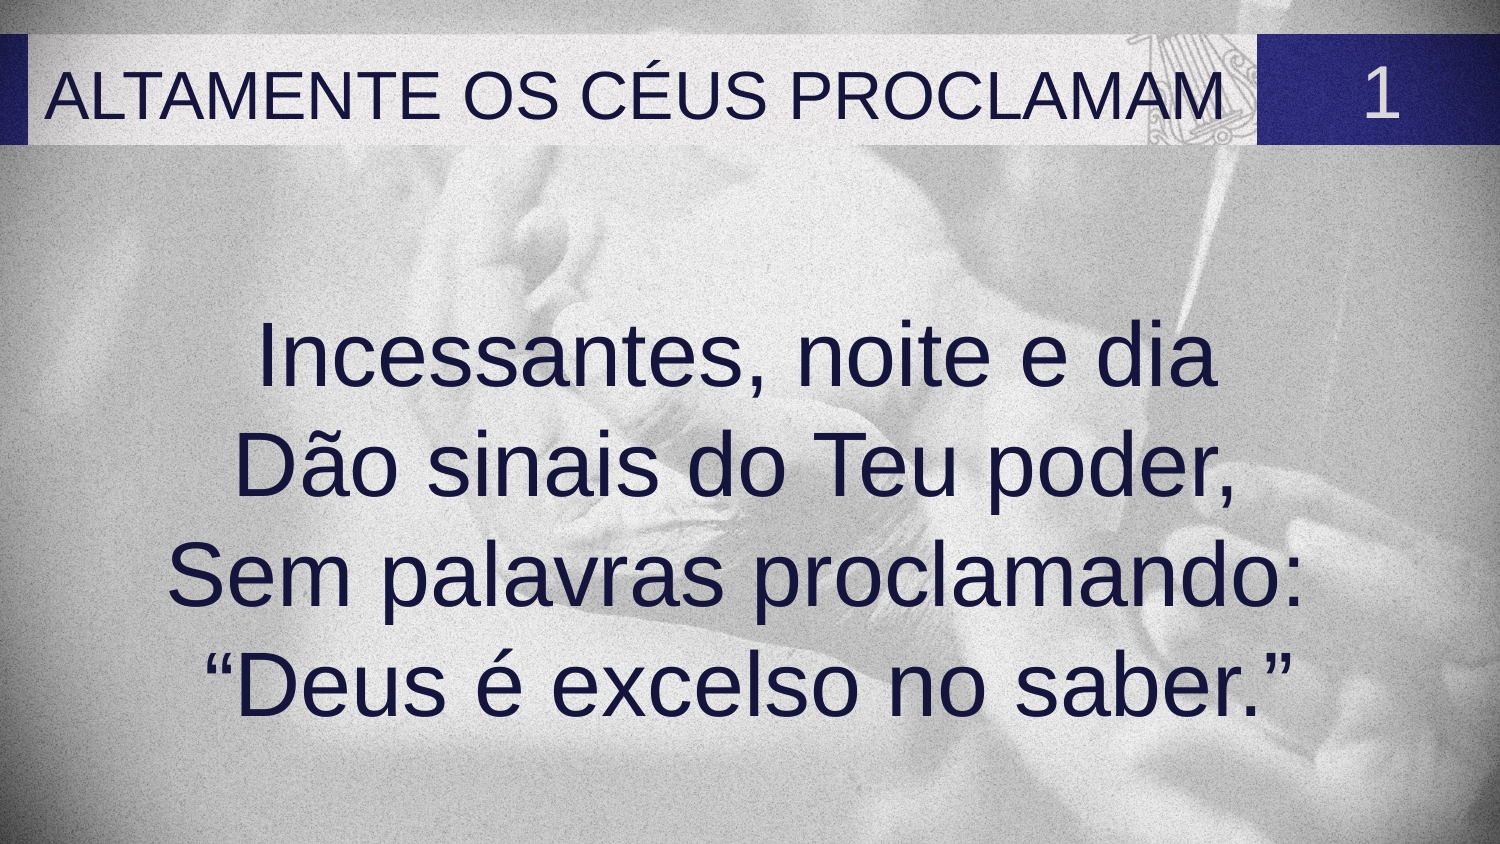

# ALTAMENTE OS CÉUS PROCLAMAM
1
Incessantes, noite e dia
Dão sinais do Teu poder,
Sem palavras proclamando:
“Deus é excelso no saber.”